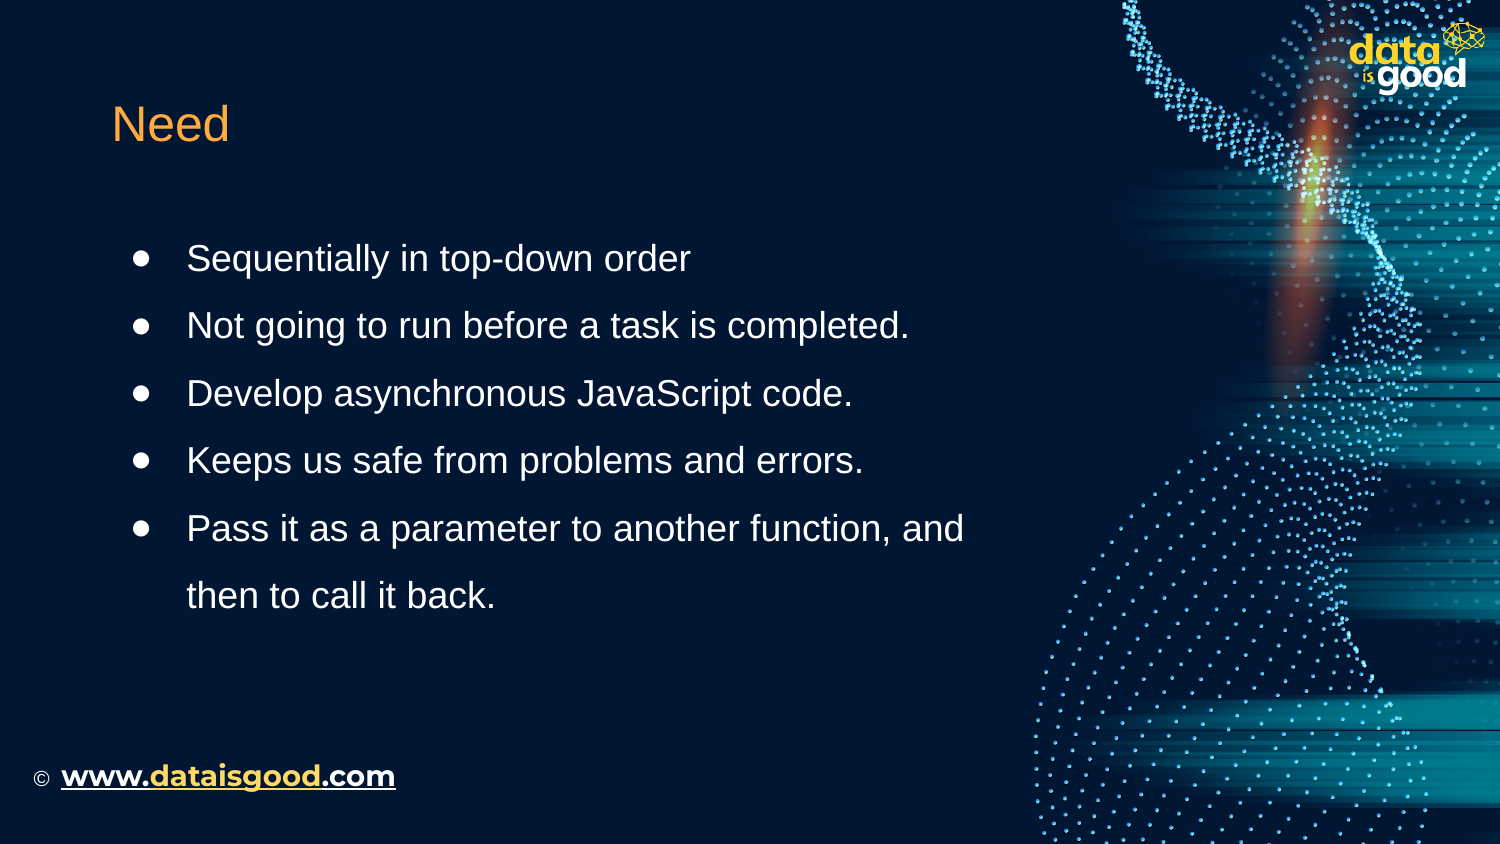

# Need
Sequentially in top-down order
Not going to run before a task is completed.
Develop asynchronous JavaScript code.
Keeps us safe from problems and errors.
Pass it as a parameter to another function, and then to call it back.